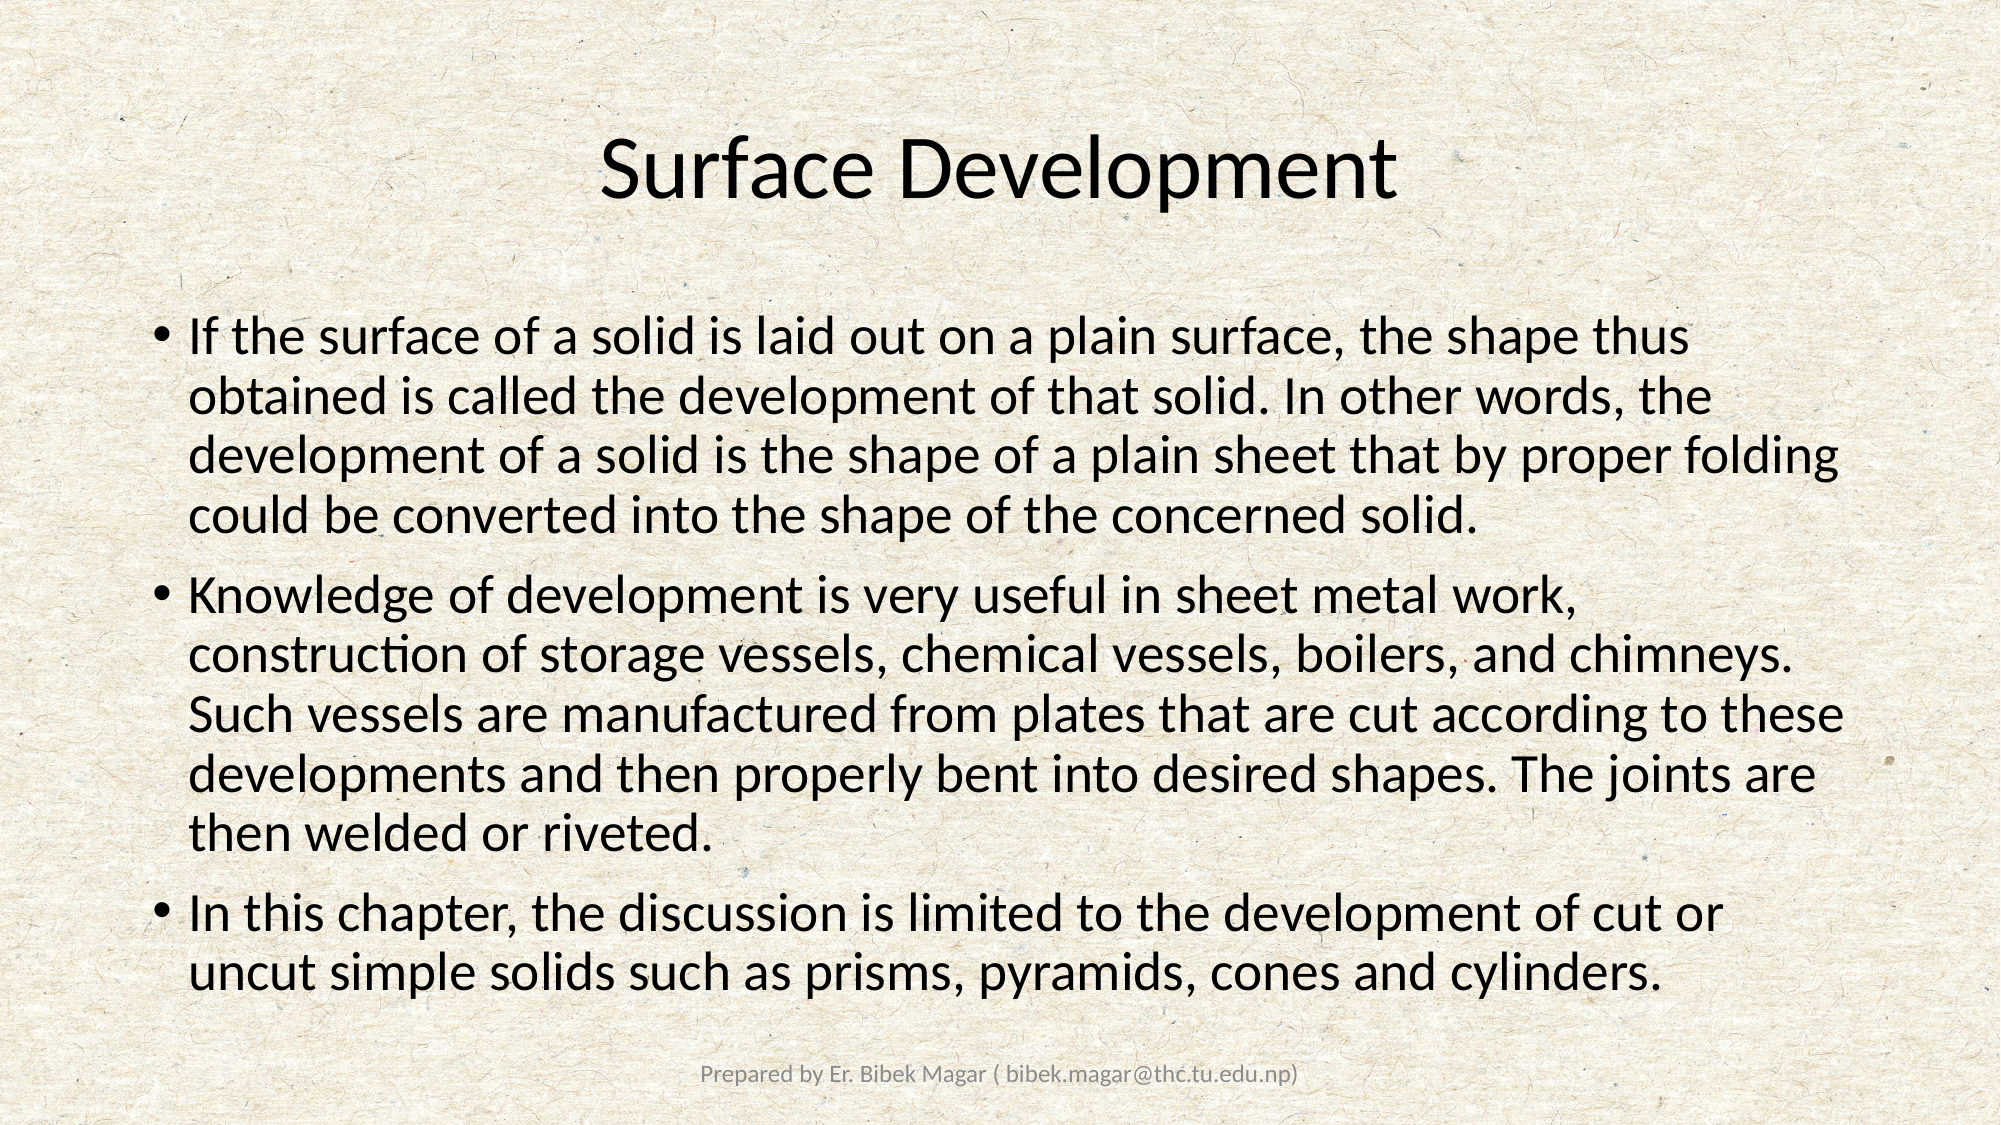

# Surface Development
If the surface of a solid is laid out on a plain surface, the shape thus obtained is called the development of that solid. In other words, the development of a solid is the shape of a plain sheet that by proper folding could be converted into the shape of the concerned solid.
Knowledge of development is very useful in sheet metal work, construction of storage vessels, chemical vessels, boilers, and chimneys. Such vessels are manufactured from plates that are cut according to these developments and then properly bent into desired shapes. The joints are then welded or riveted.
In this chapter, the discussion is limited to the development of cut or uncut simple solids such as prisms, pyramids, cones and cylinders.
Prepared by Er. Bibek Magar ( bibek.magar@thc.tu.edu.np)